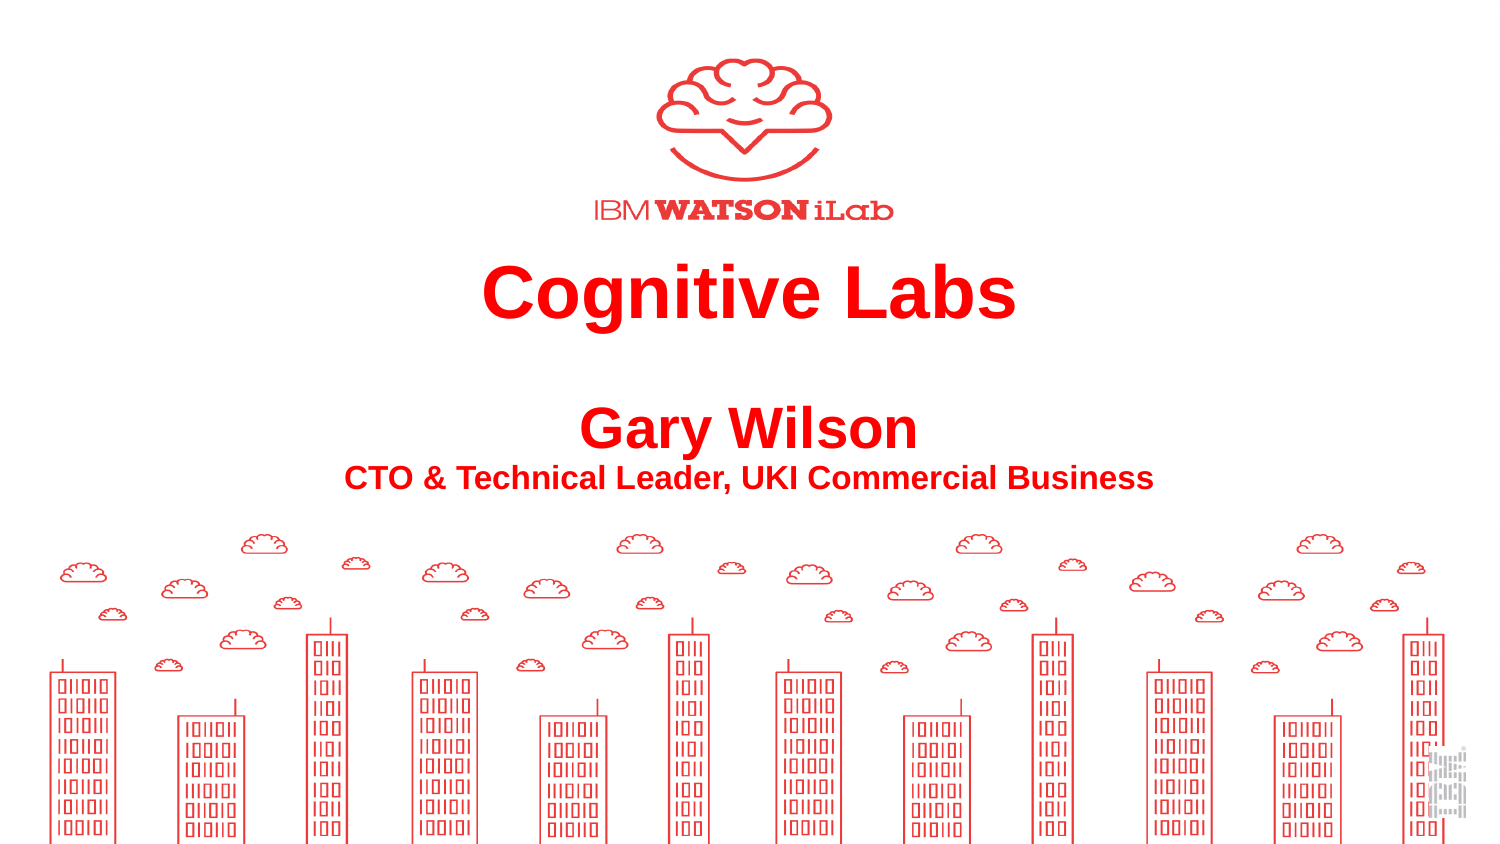

# Cognitive Labs Gary Wilson CTO & Technical Leader, UKI Commercial Business